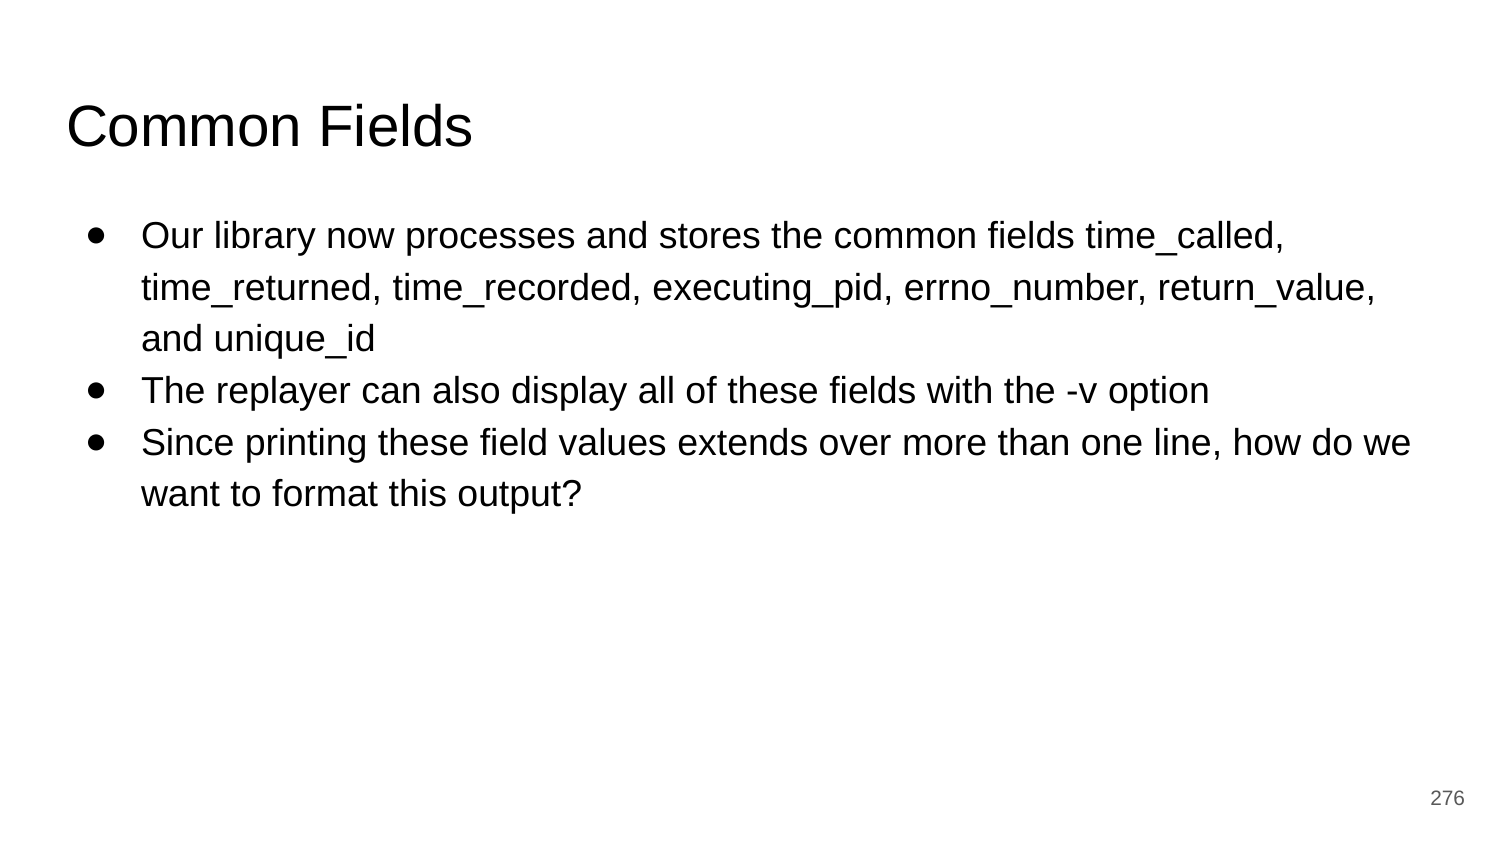

# Common Fields
Our library now processes and stores the common fields time_called, time_returned, time_recorded, executing_pid, errno_number, return_value, and unique_id
The replayer can also display all of these fields with the -v option
Since printing these field values extends over more than one line, how do we want to format this output?
276